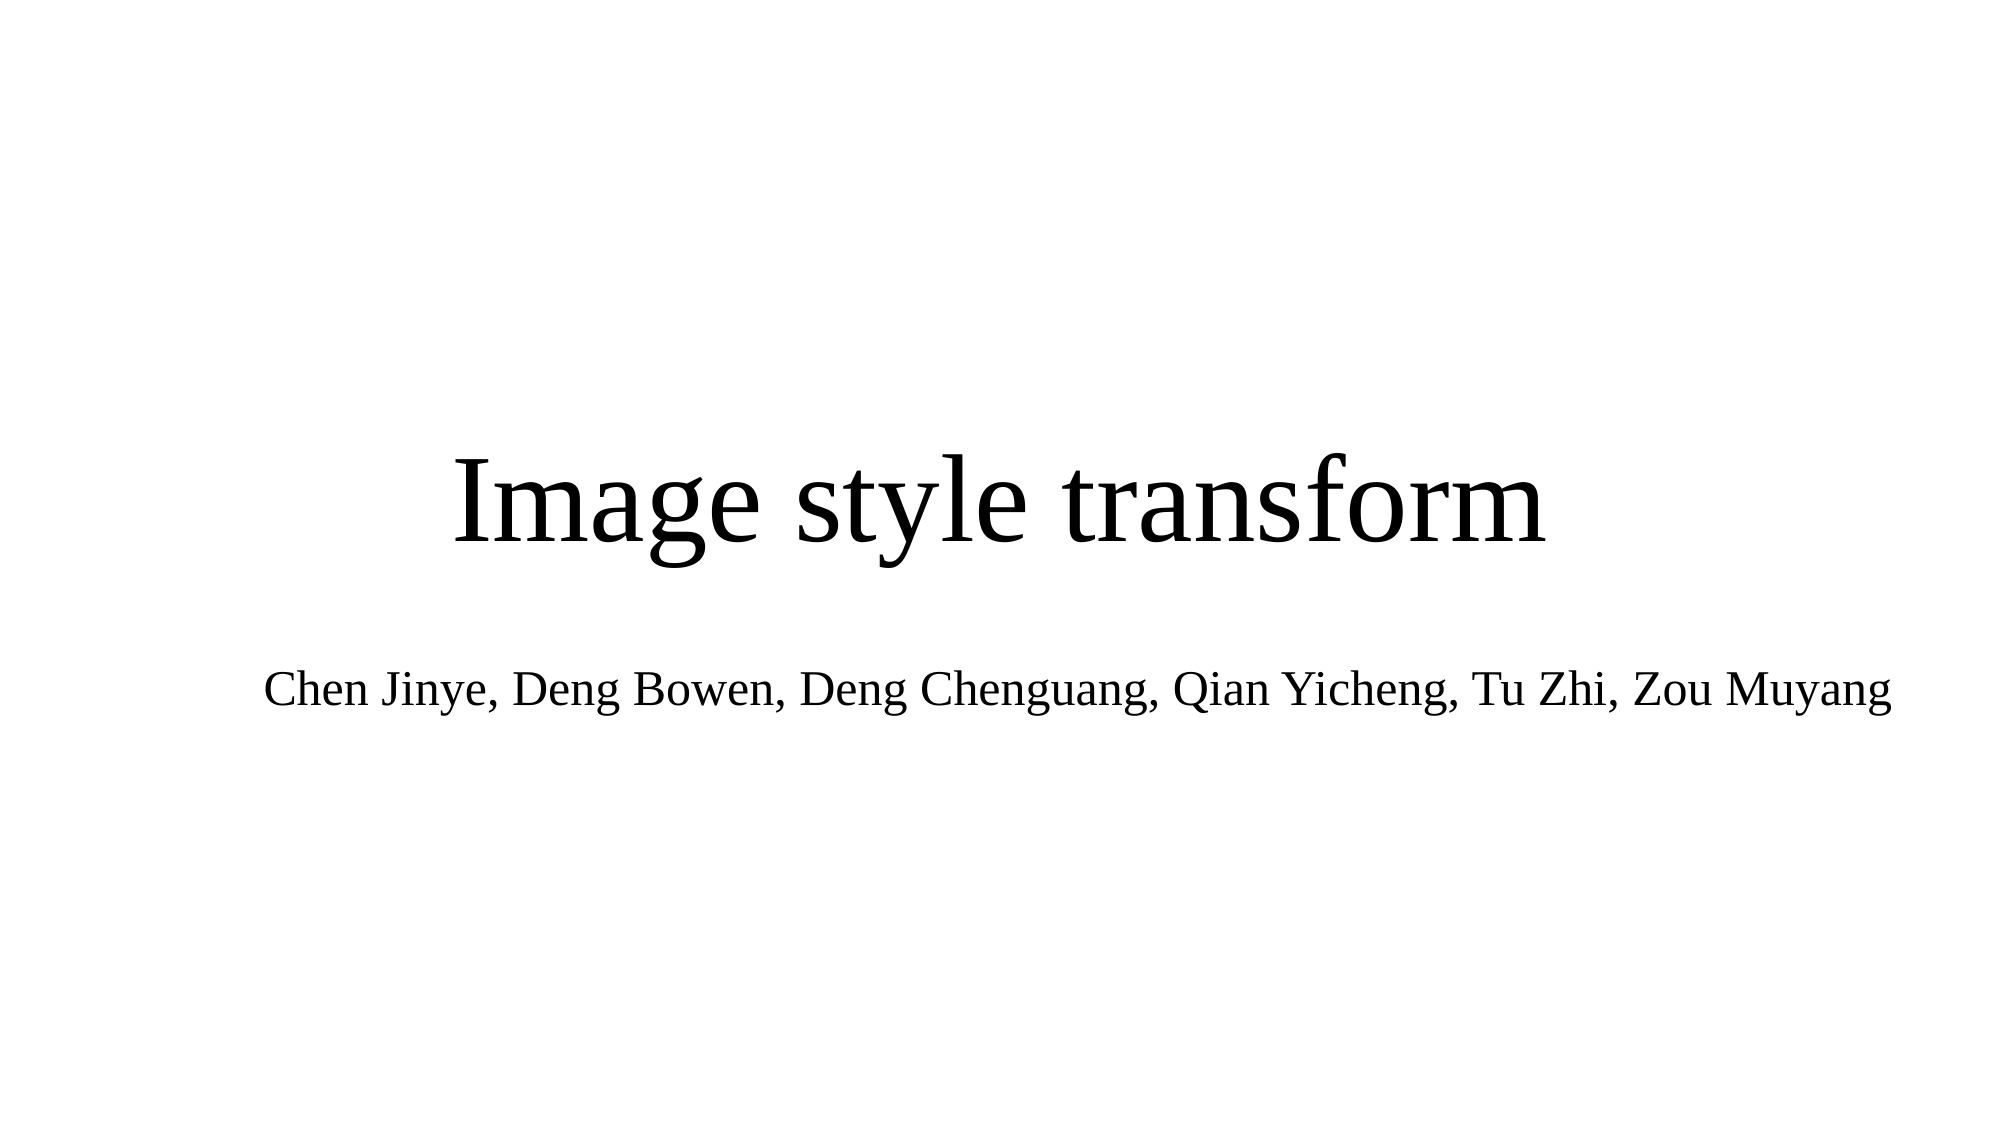

# Image style transform
Chen Jinye, Deng Bowen, Deng Chenguang, Qian Yicheng, Tu Zhi, Zou Muyang